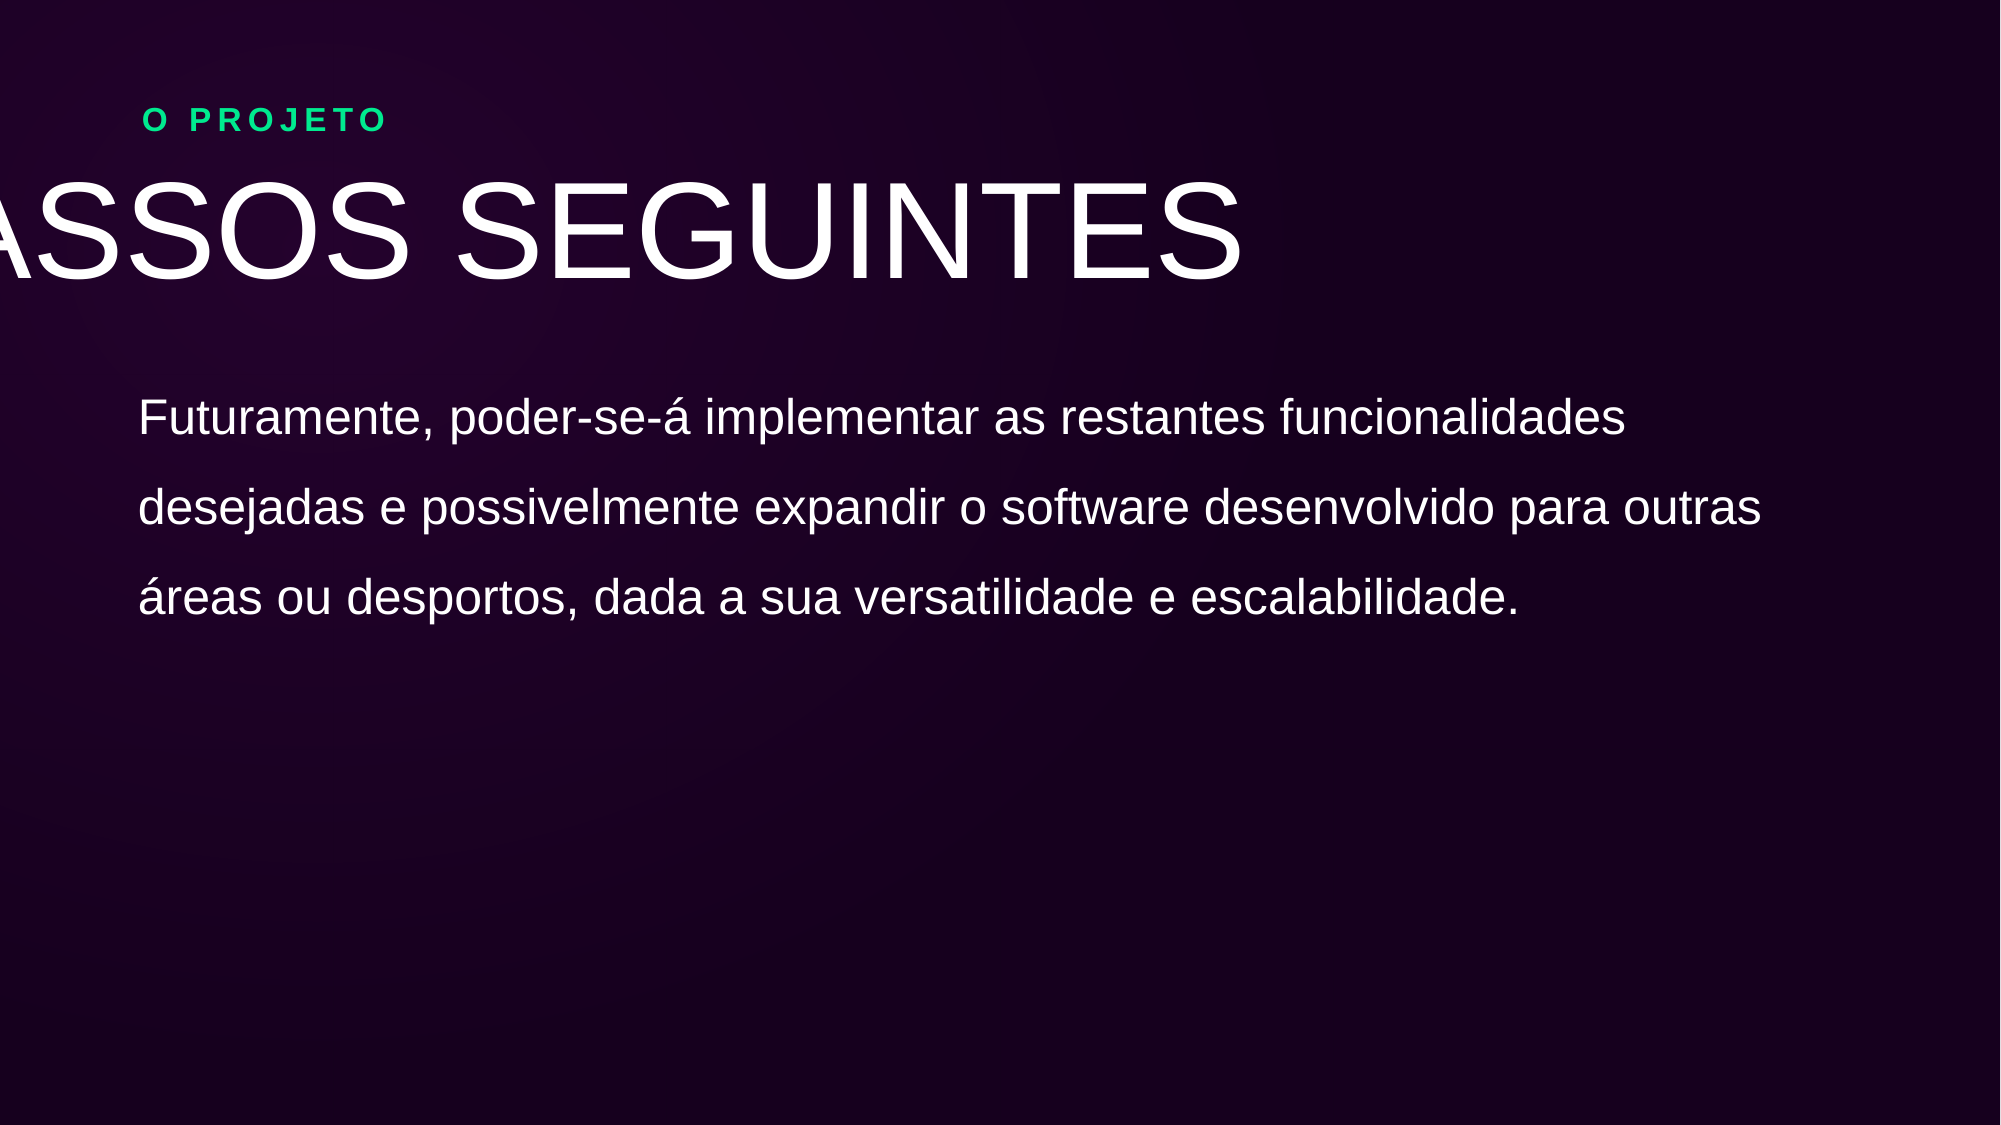

O PROJETO
PASSOS SEGUINTES
Futuramente, poder-se-á implementar as restantes funcionalidades desejadas e possivelmente expandir o software desenvolvido para outras áreas ou desportos, dada a sua versatilidade e escalabilidade.